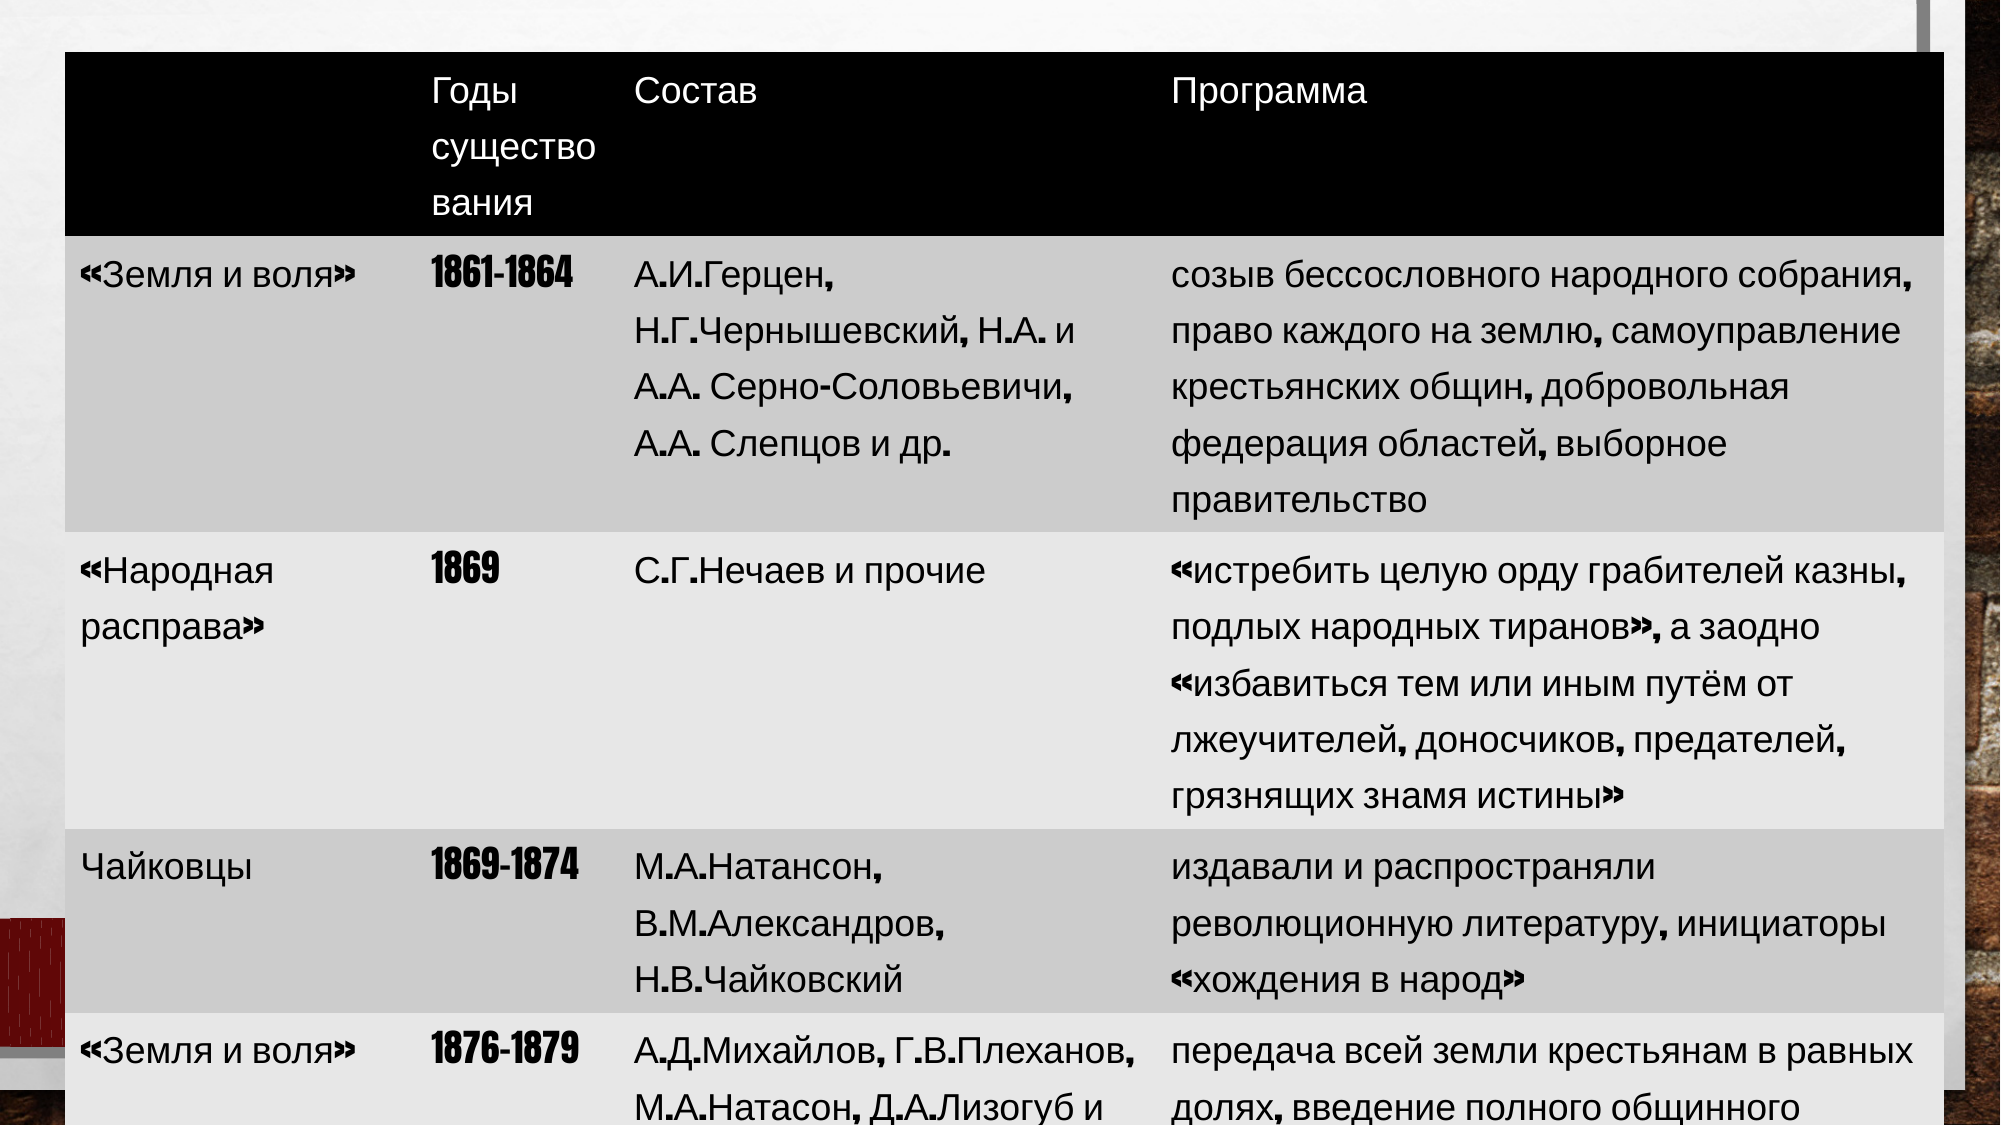

|  | Годы существования | Состав | Программа |
| --- | --- | --- | --- |
| «Земля и воля» | 1861-1864 | А.И.Герцен, Н.Г.Чернышевский, Н.А. и А.А. Серно-Соловьевичи, А.А. Слепцов и др. | созыв бессословного народного собрания, право каждого на землю, самоуправление крестьянских общин, добровольная федерация областей, выборное правительство |
| «Народная расправа» | 1869 | С.Г.Нечаев и прочие | «истребить целую орду грабителей казны, подлых народных тиранов», а заодно «избавиться тем или иным путём от лжеучителей, доносчиков, предателей, грязнящих знамя истины» |
| Чайковцы | 1869-1874 | М.А.Натансон, В.М.Александров, Н.В.Чайковский | издавали и распространяли революционную литературу, инициаторы «хождения в народ» |
| «Земля и воля» | 1876-1879 | А.Д.Михайлов, Г.В.Плеханов, М.А.Натасон, Д.А.Лизогуб и др. | передача всей земли крестьянам в равных долях, введение полного общинного самоуправления, введение свободы вероисповеданий, предоставление нациям права на самоопределение |
#